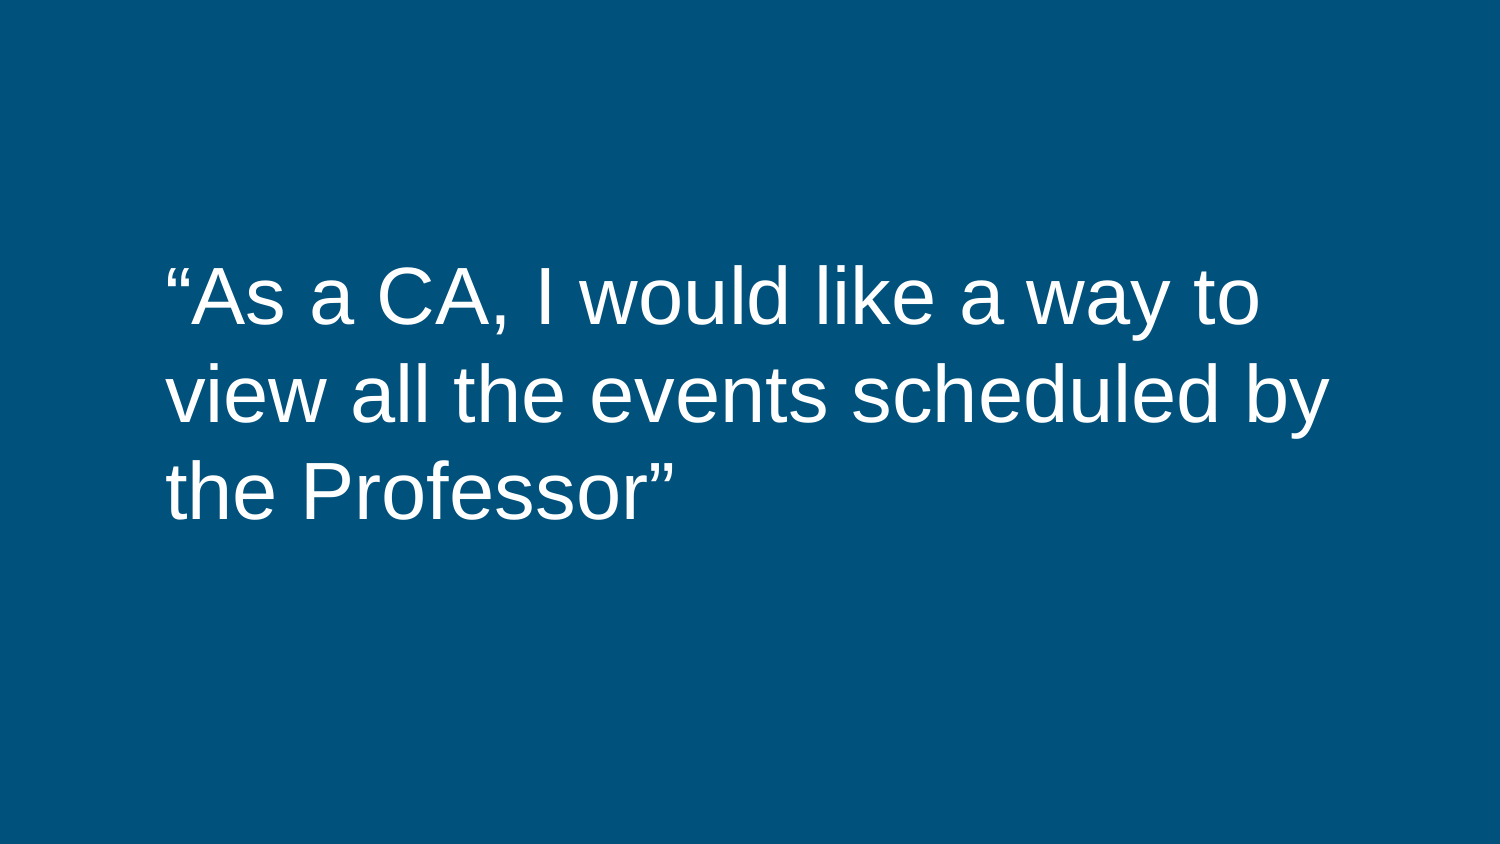

“As a CA, I would like a way to view all the events scheduled by the Professor”